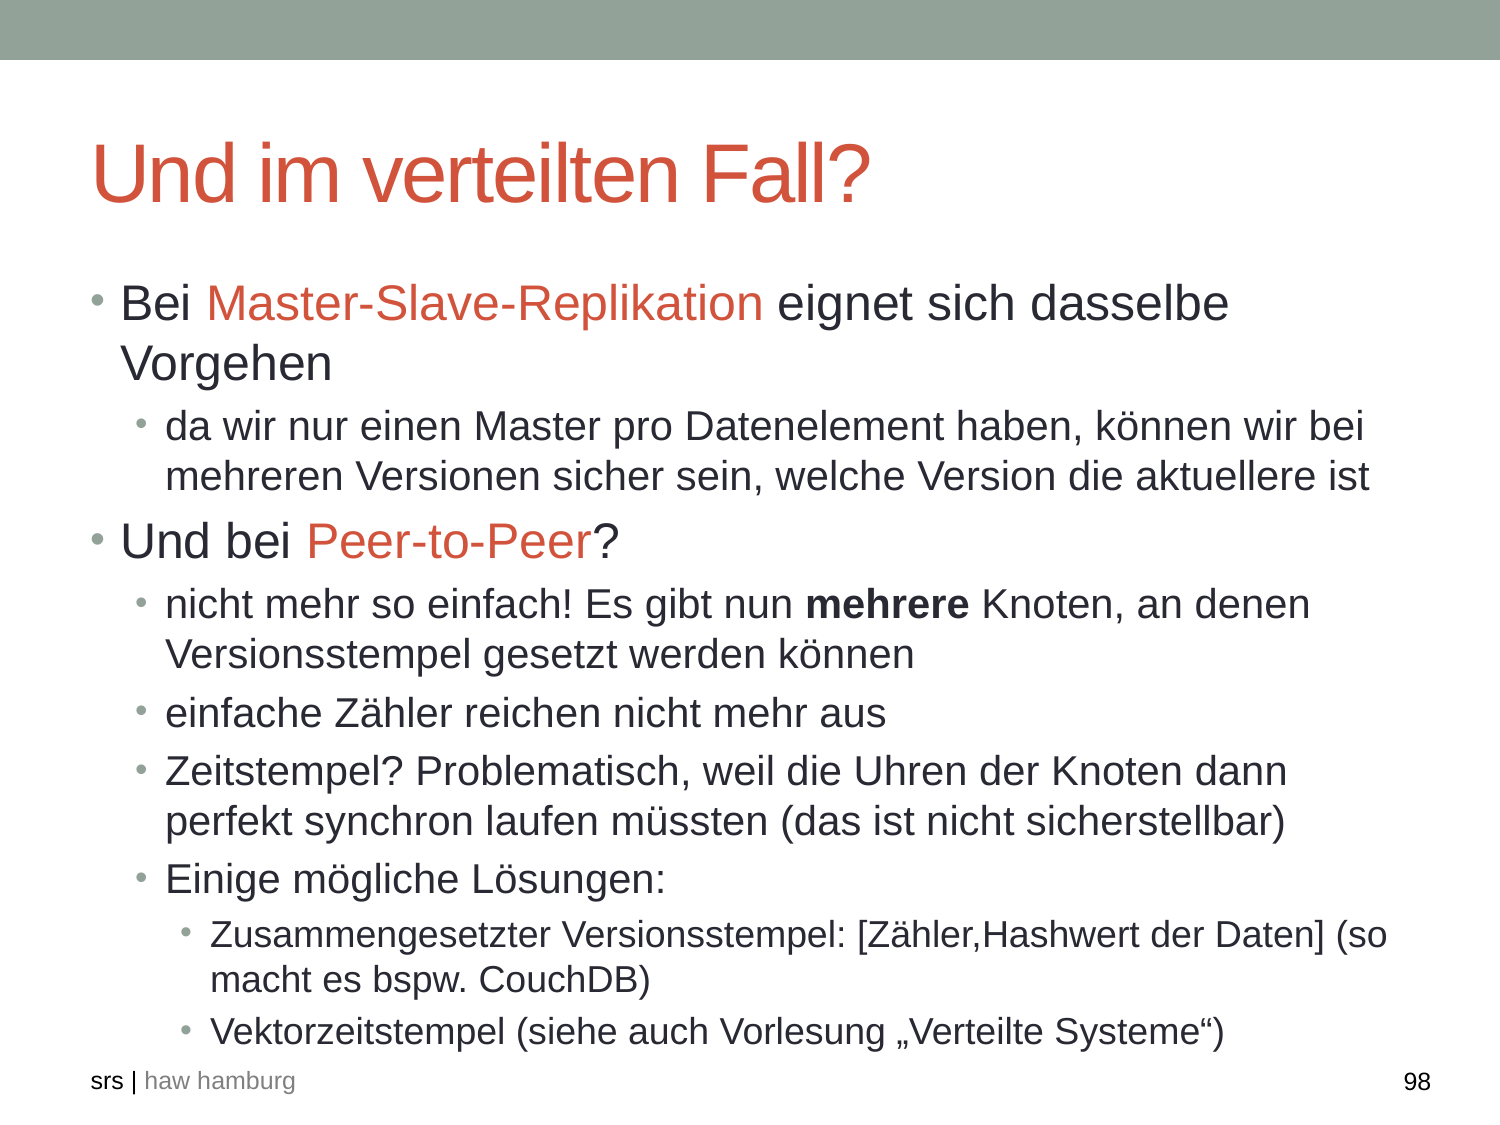

# Und im verteilten Fall?
Bei Master-Slave-Replikation eignet sich dasselbe Vorgehen
da wir nur einen Master pro Datenelement haben, können wir bei mehreren Versionen sicher sein, welche Version die aktuellere ist
Und bei Peer-to-Peer?
nicht mehr so einfach! Es gibt nun mehrere Knoten, an denen Versionsstempel gesetzt werden können
einfache Zähler reichen nicht mehr aus
Zeitstempel? Problematisch, weil die Uhren der Knoten dann perfekt synchron laufen müssten (das ist nicht sicherstellbar)
Einige mögliche Lösungen:
Zusammengesetzter Versionsstempel: [Zähler,Hashwert der Daten] (so macht es bspw. CouchDB)
Vektorzeitstempel (siehe auch Vorlesung „Verteilte Systeme“)